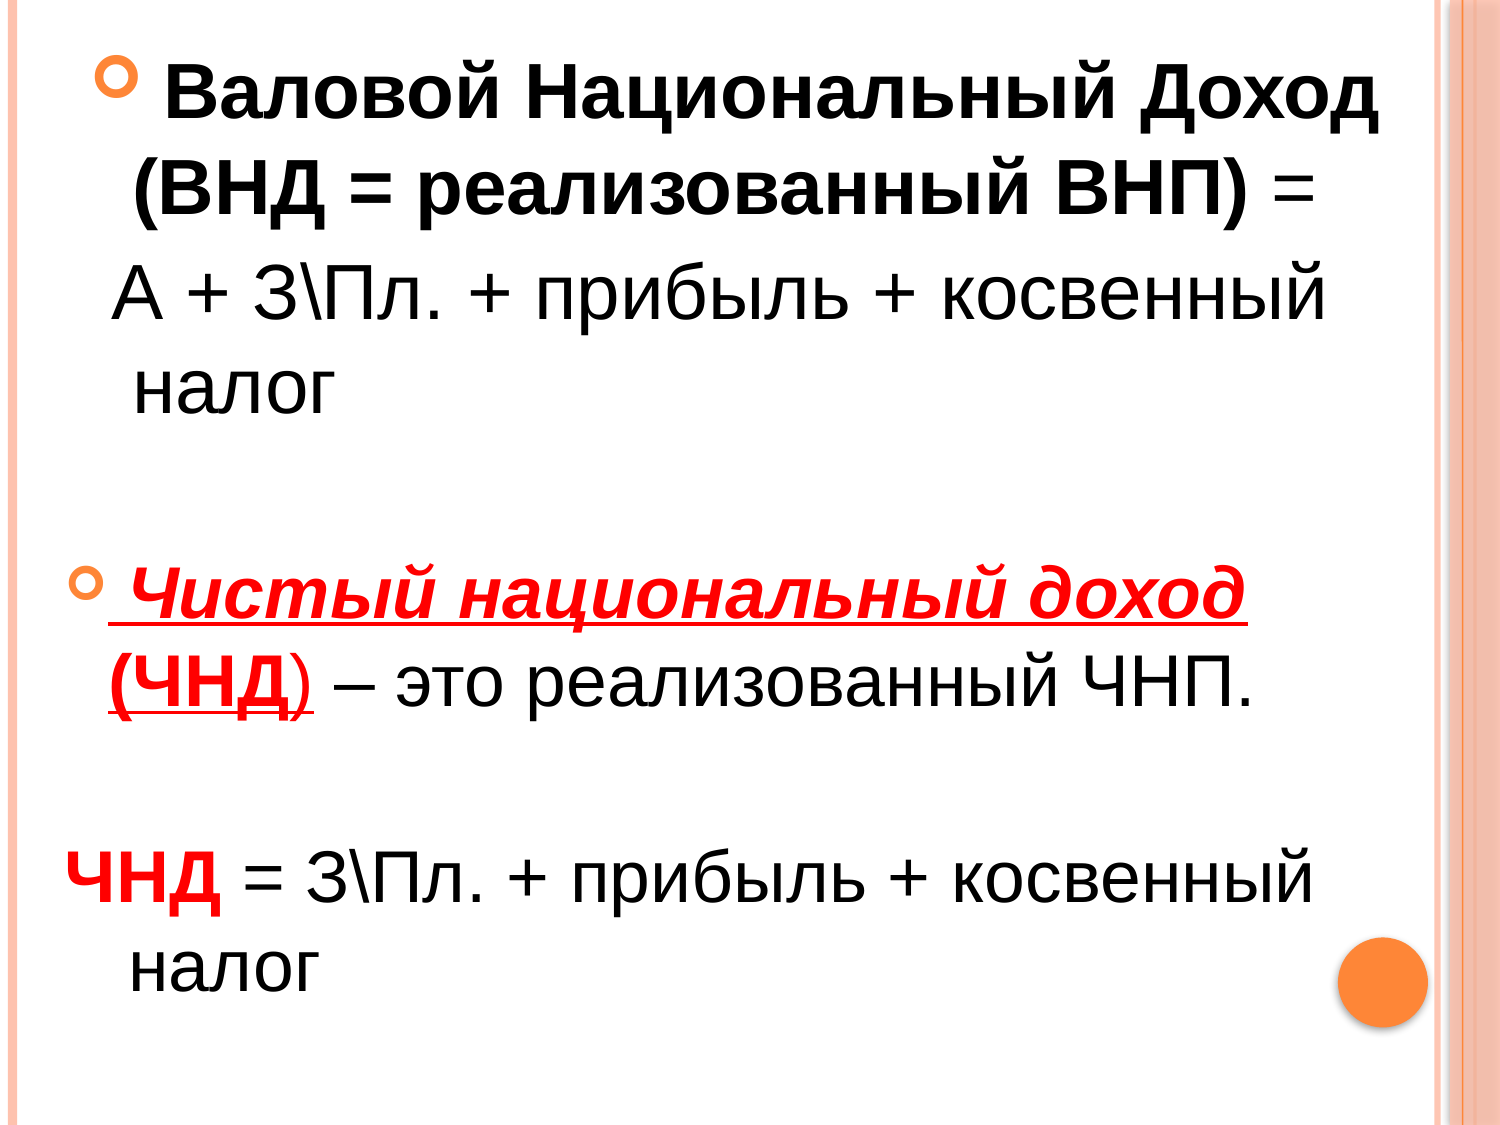

Валовой Национальный Доход (ВНД = реализованный ВНП) =
 А + З\Пл. + прибыль + косвенный    налог
 Чистый национальный доход (ЧНД) – это реализованный ЧНП.

ЧНД = З\Пл. + прибыль + косвенный     налог